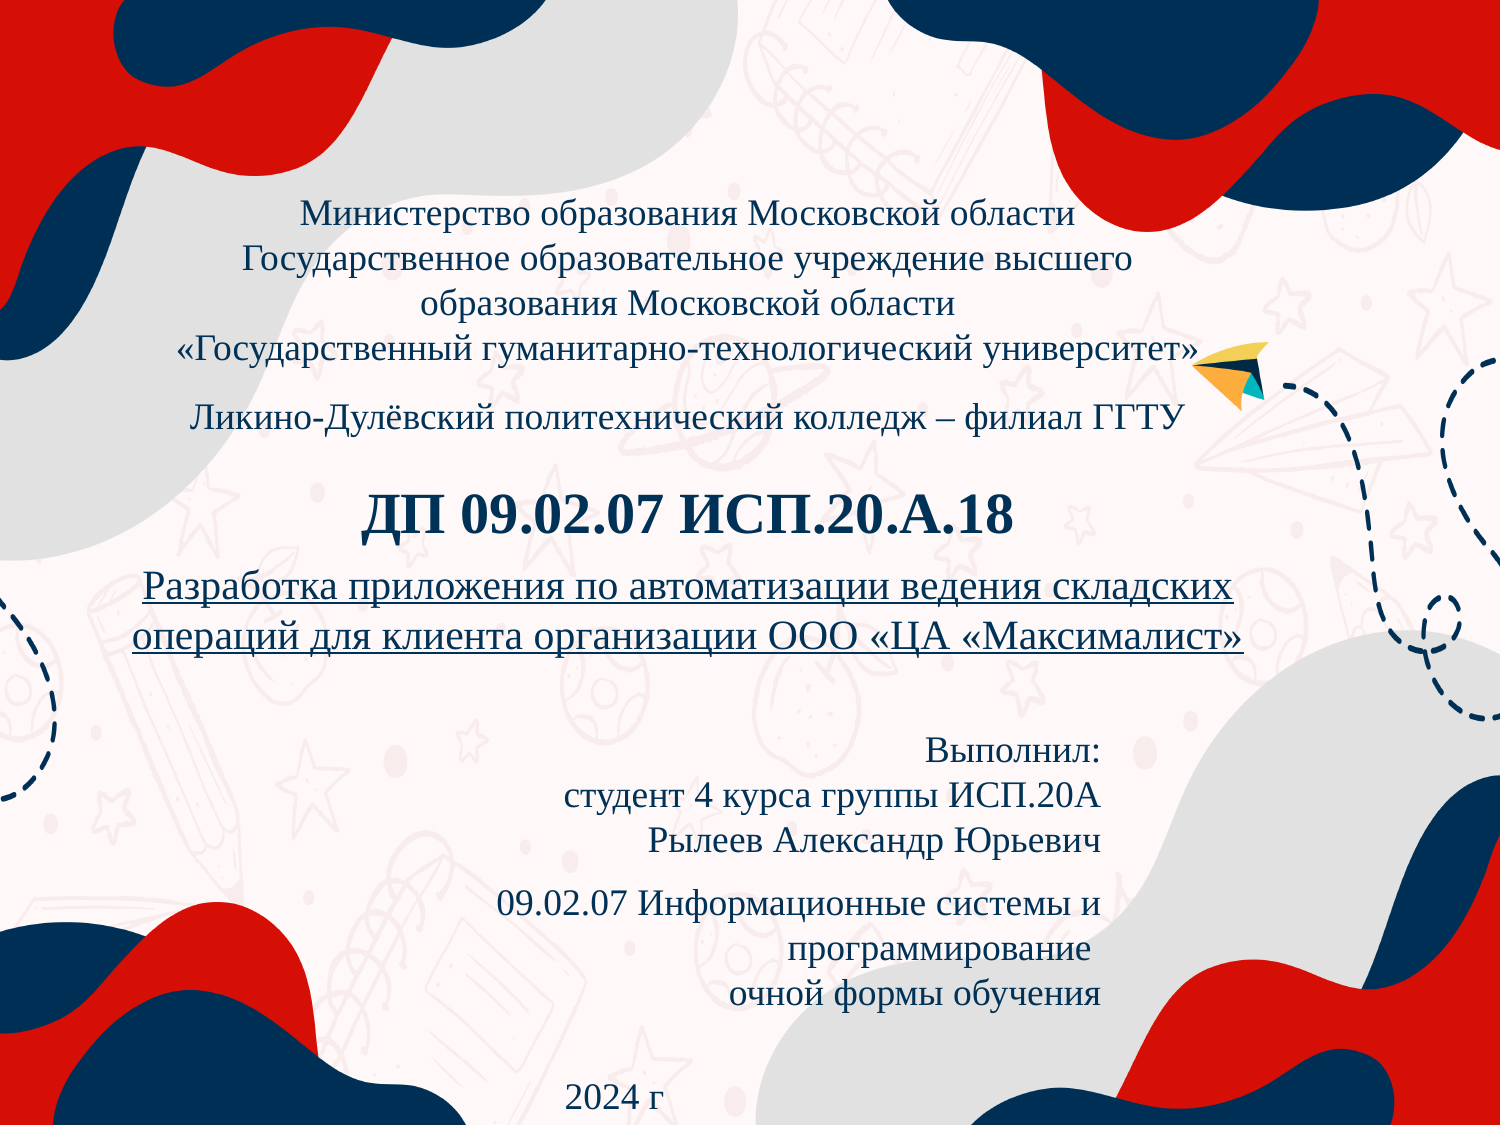

Министерство образования Московской области
Государственное образовательное учреждение высшего образования Московской области
«Государственный гуманитарно-технологический университет»

Ликино-Дулёвский политехнический колледж – филиал ГГТУ
ДП 09.02.07 ИСП.20.А.18
Разработка приложения по автоматизации ведения складских операций для клиента организации ООО «ЦА «Максималист»
Выполнил:
студент 4 курса группы ИСП.20А
Рылеев Александр Юрьевич

09.02.07 Информационные системы и программирование
       очной формы обучения
2024 г